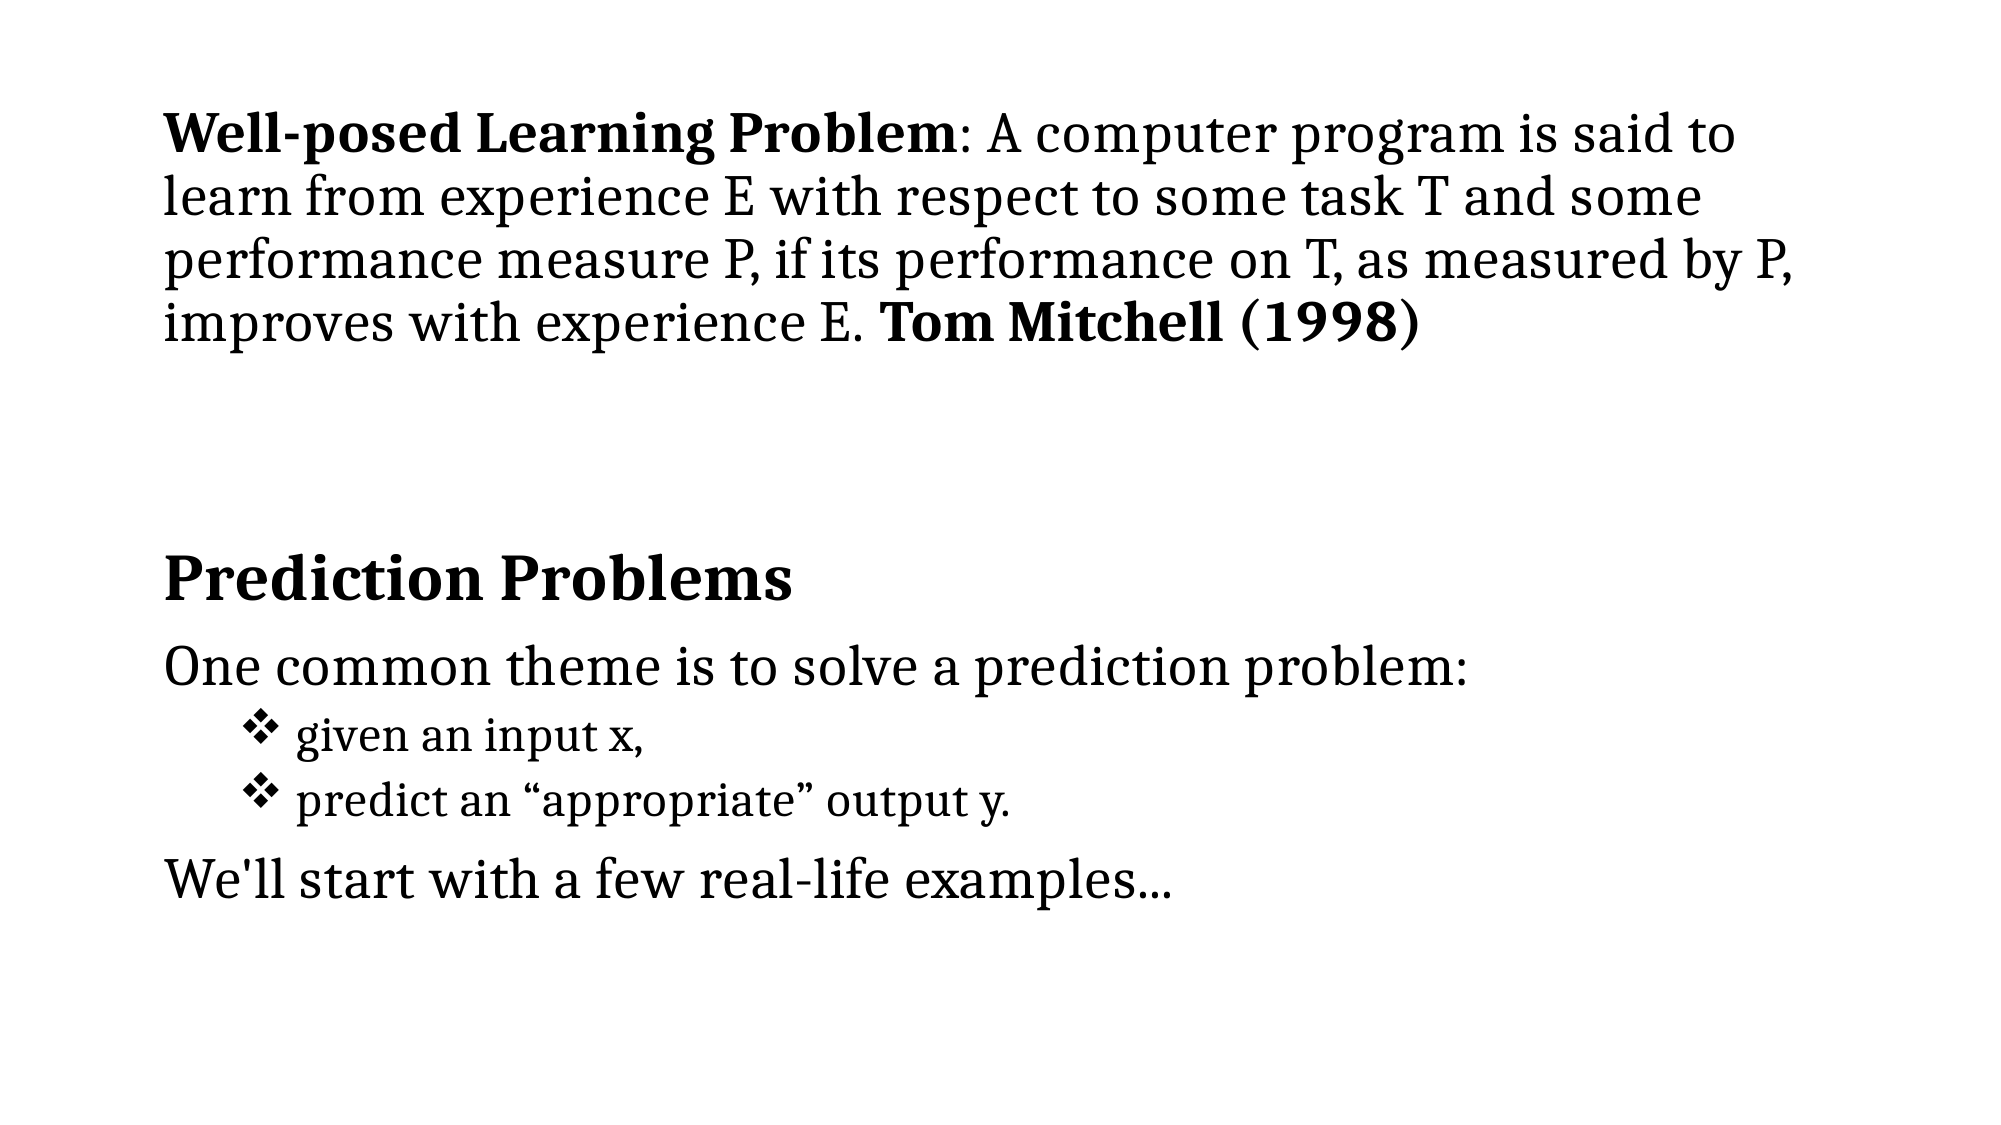

Well-posed Learning Problem: A computer program is said to learn from experience E with respect to some task T and some performance measure P, if its performance on T, as measured by P, improves with experience E. Tom Mitchell (1998)

Prediction Problems
One common theme is to solve a prediction problem:
 given an input x,
 predict an “appropriate” output y.
We'll start with a few real-life examples...